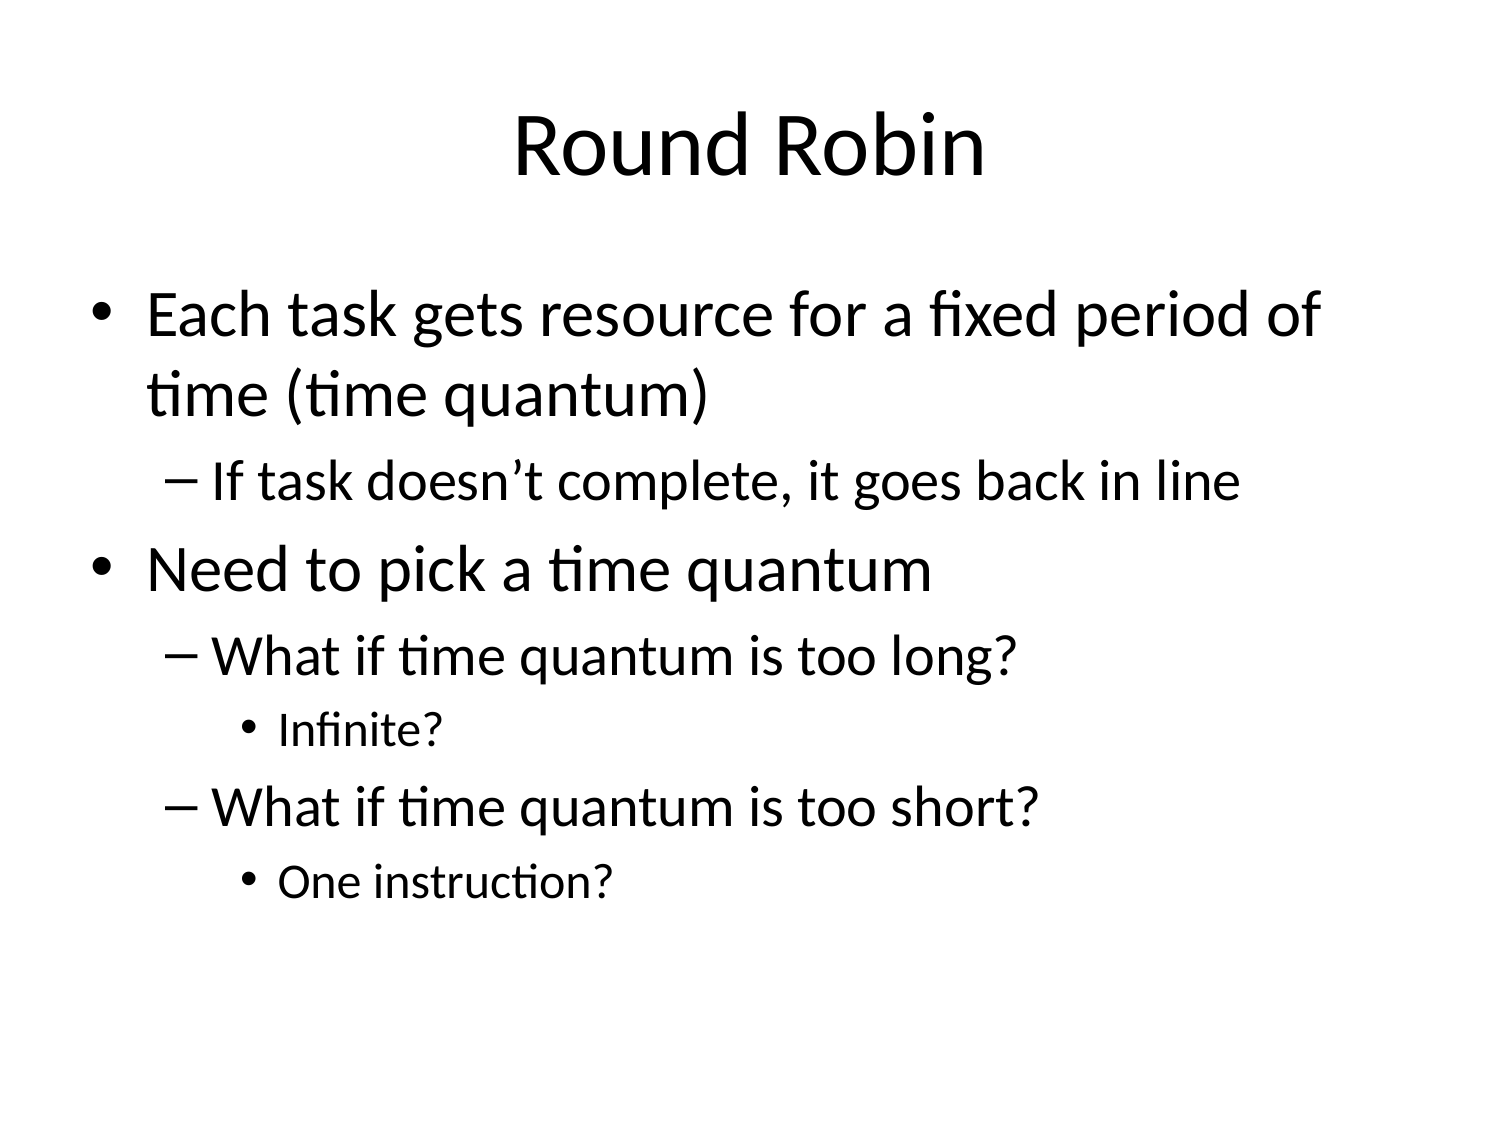

# Round Robin
Each task gets resource for a fixed period of time (time quantum)
If task doesn’t complete, it goes back in line
Need to pick a time quantum
What if time quantum is too long?
Infinite?
What if time quantum is too short?
One instruction?